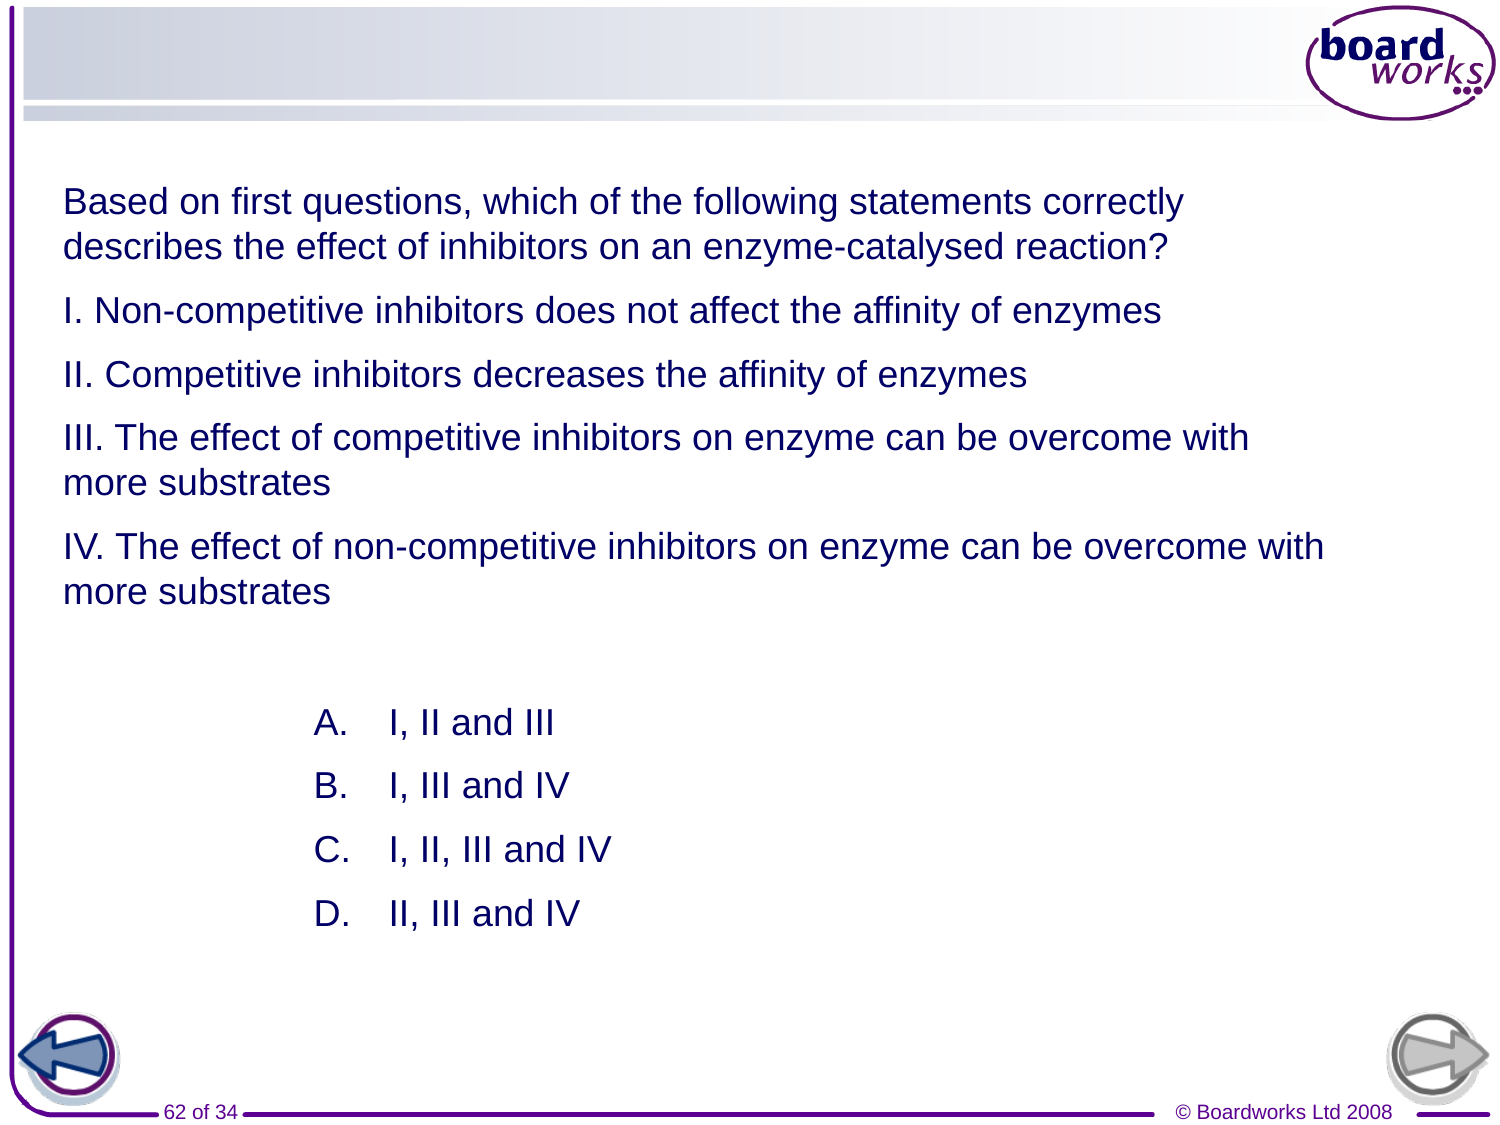

#
Based on first questions, which of the following statements correctly describes the effect of inhibitors on an enzyme-catalysed reaction?
I. Non-competitive inhibitors does not affect the affinity of enzymes
II. Competitive inhibitors decreases the affinity of enzymes
III. The effect of competitive inhibitors on enzyme can be overcome with more substrates
IV. The effect of non-competitive inhibitors on enzyme can be overcome with more substrates
I, II and III
I, III and IV
I, II, III and IV
II, III and IV